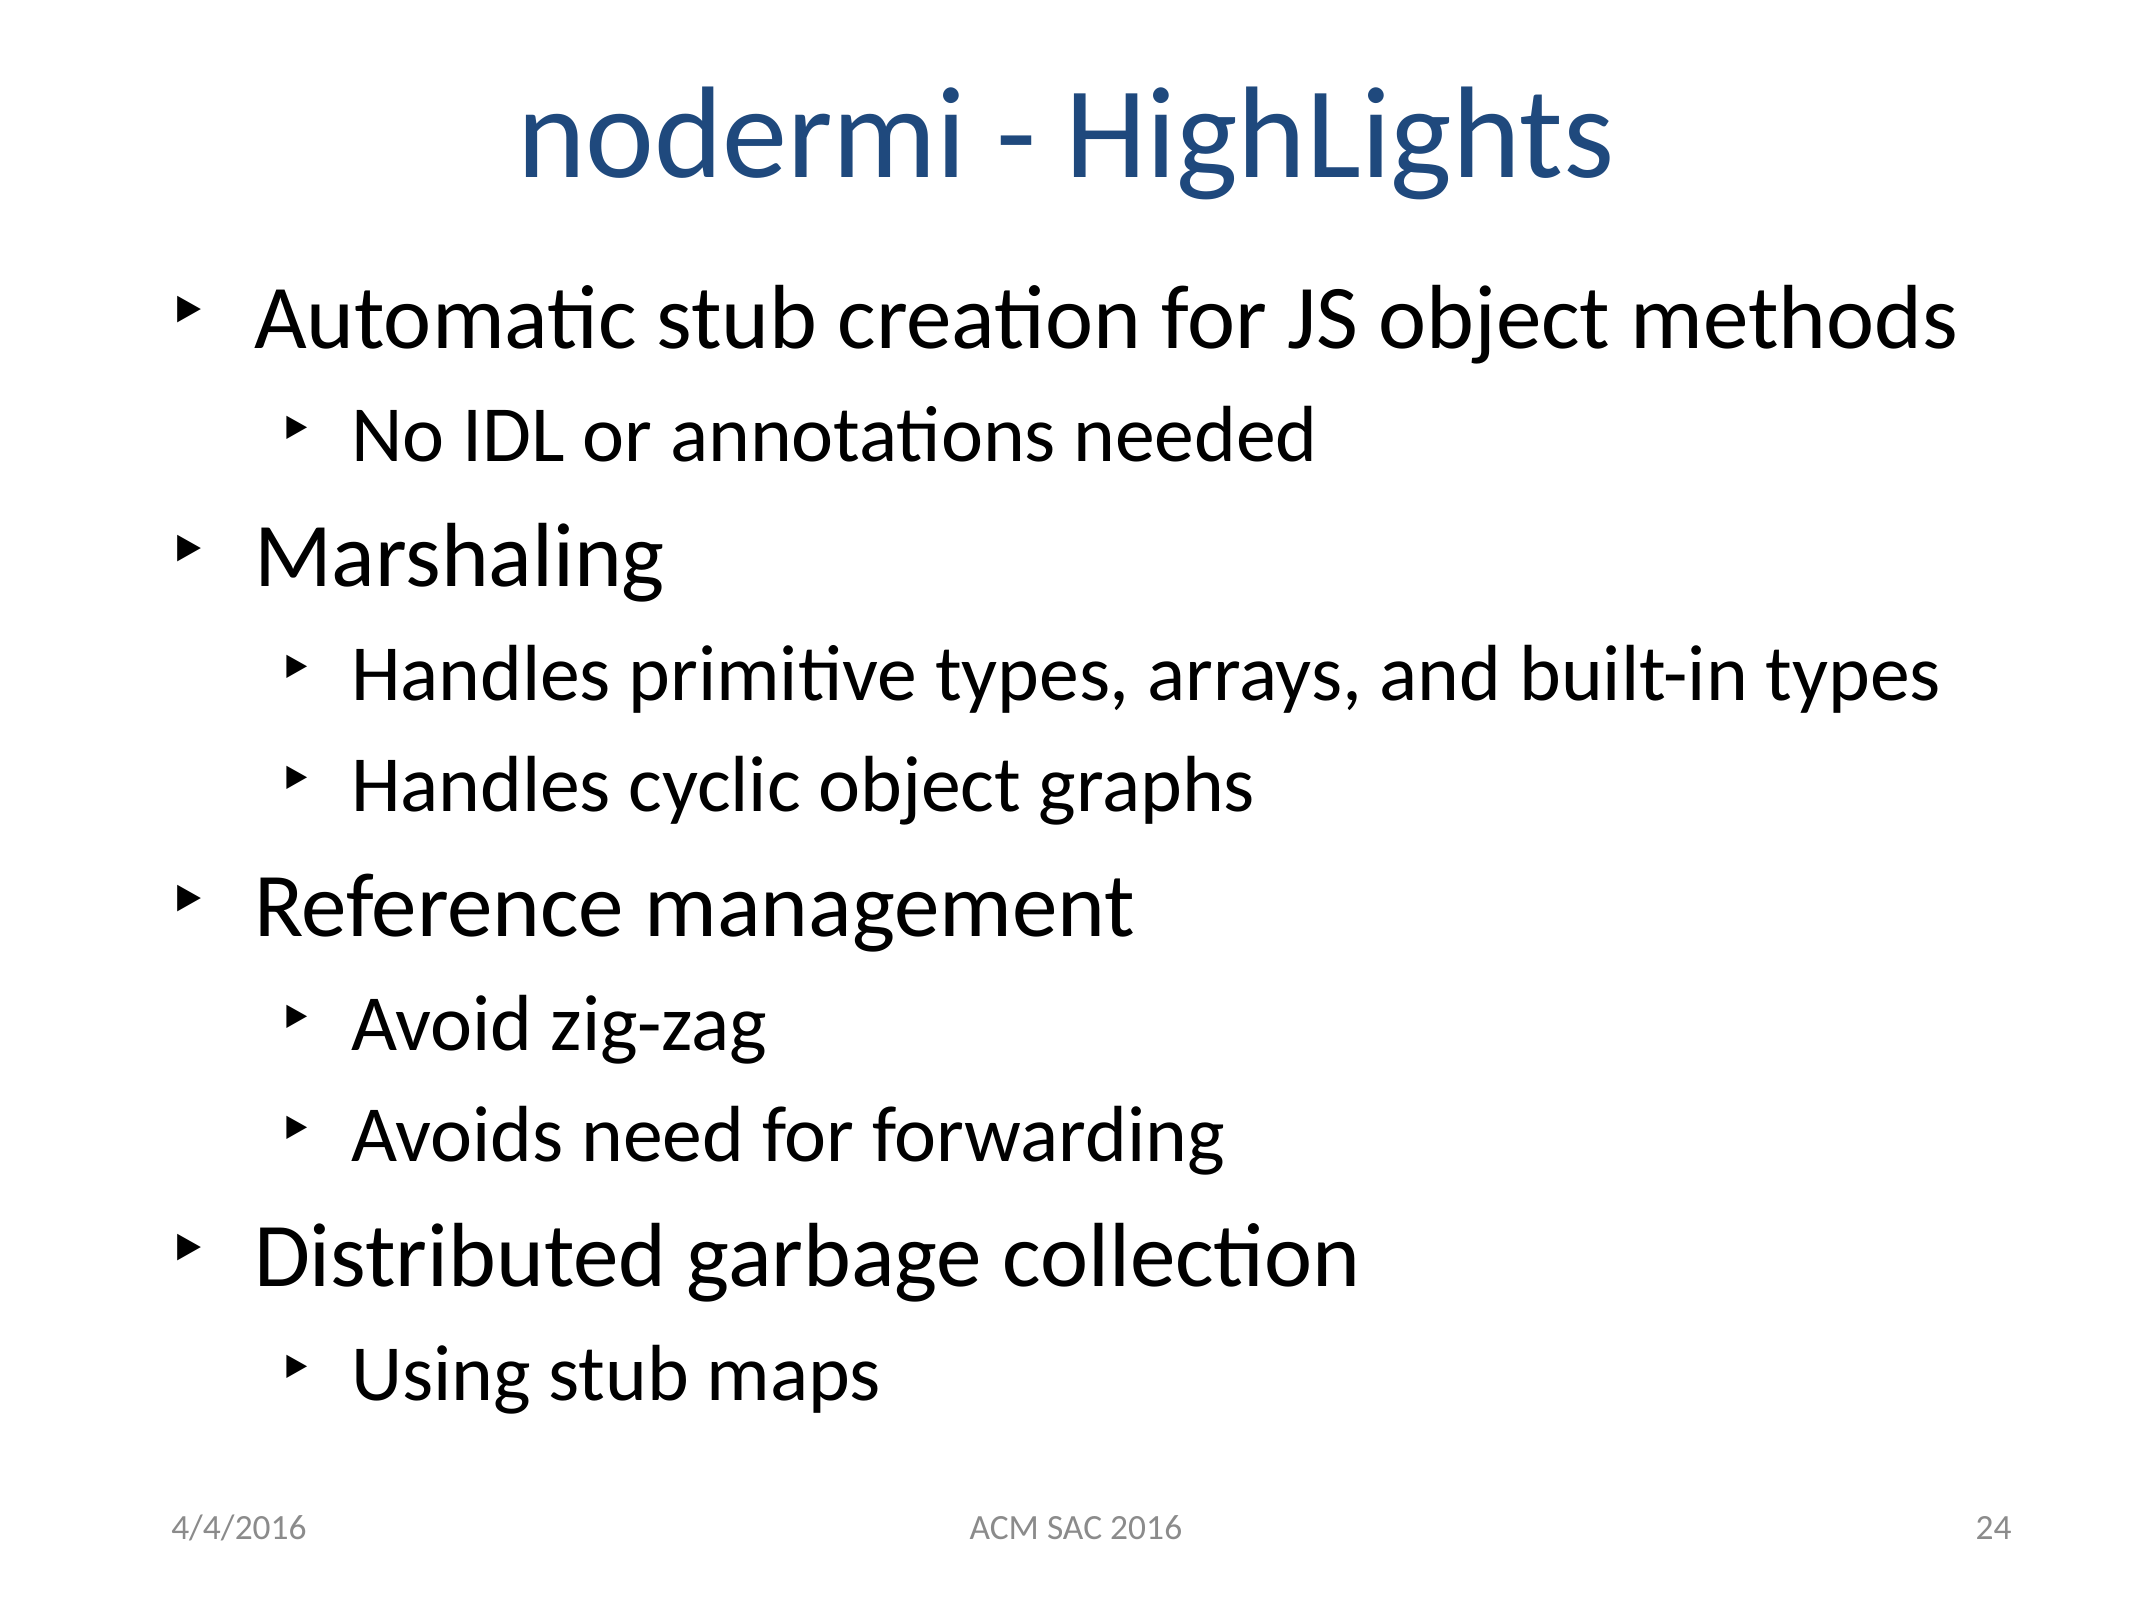

# nodermi - HighLights
Automatic stub creation for JS object methods
No IDL or annotations needed
Marshaling
Handles primitive types, arrays, and built-in types
Handles cyclic object graphs
Reference management
Avoid zig-zag
Avoids need for forwarding
Distributed garbage collection
Using stub maps
24